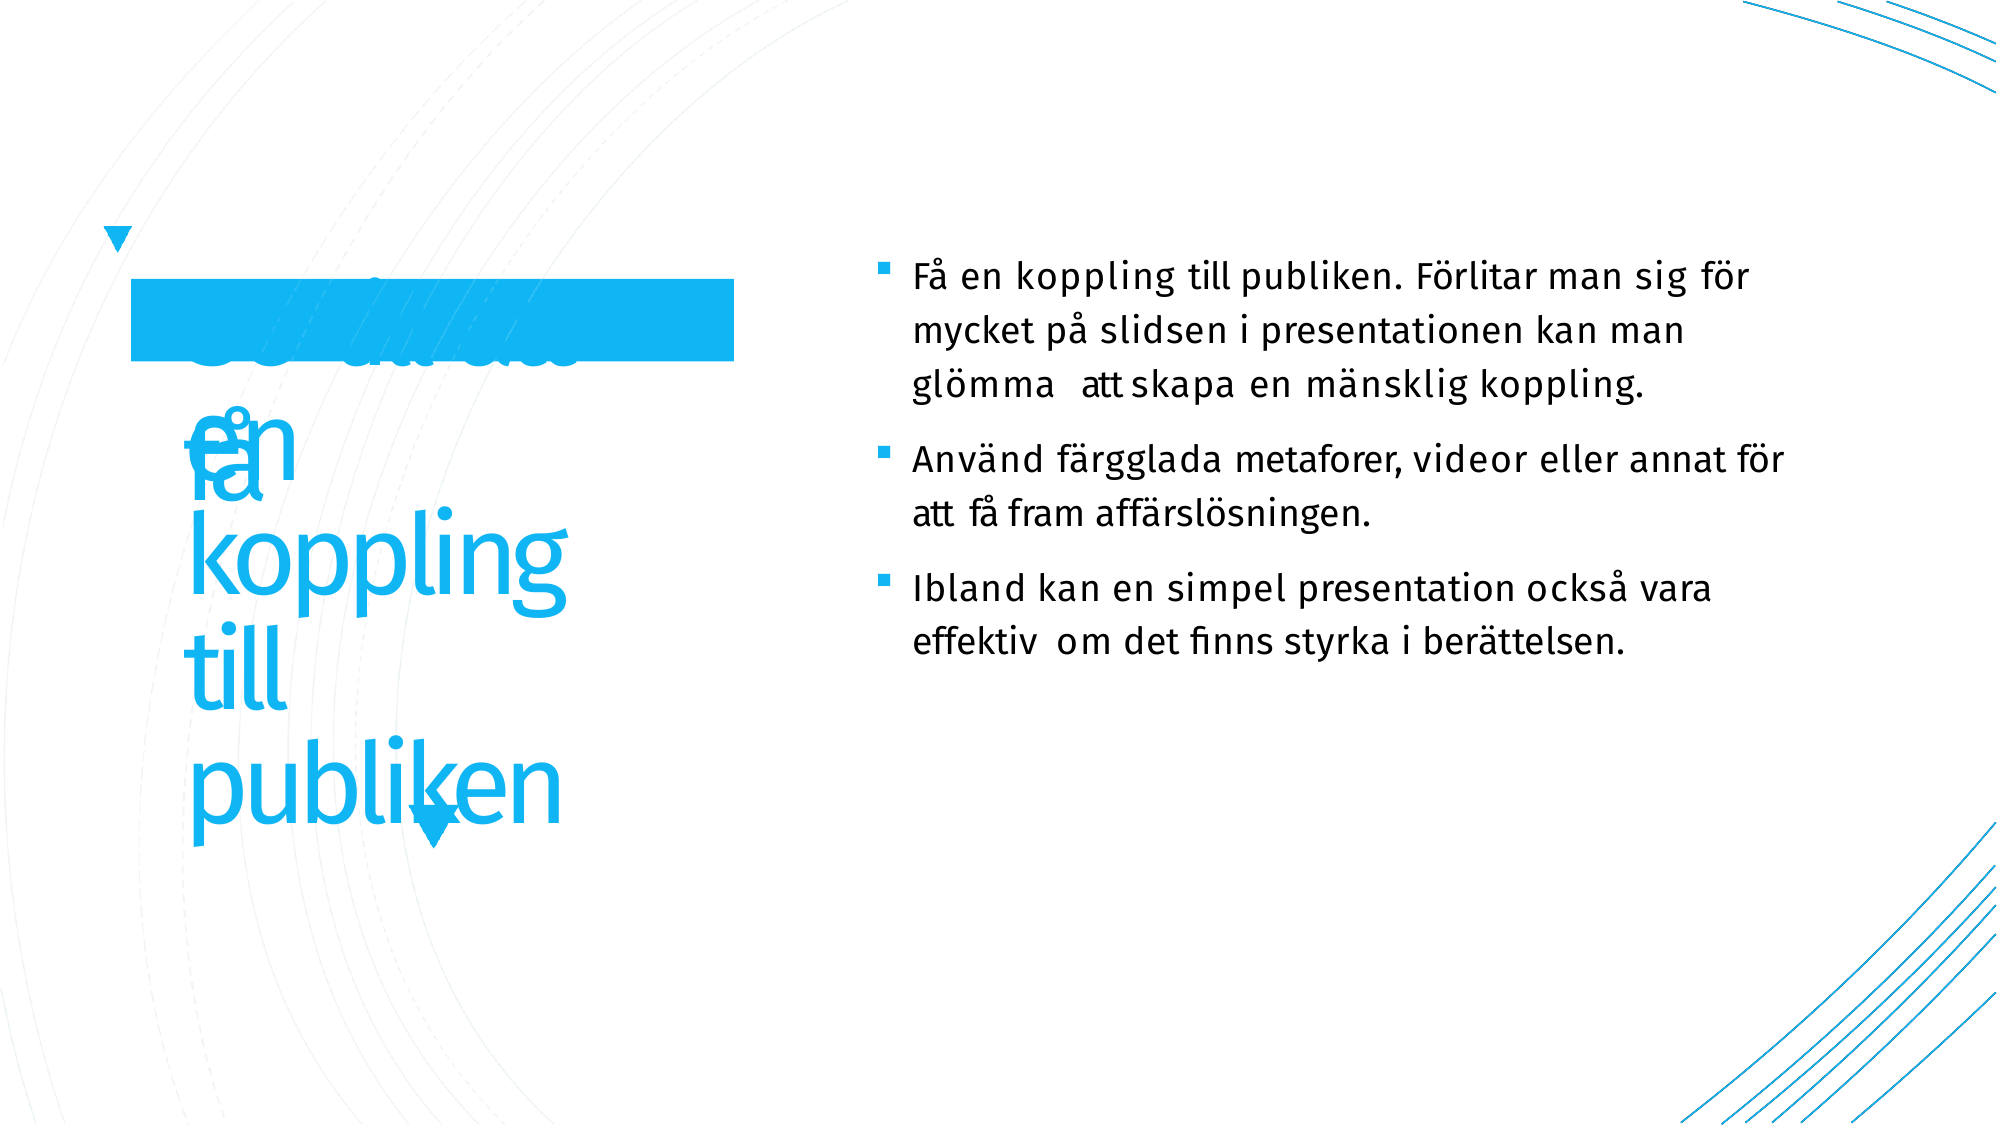

Få en koppling till publiken. Förlitar man sig för  mycket på slidsen i presentationen kan man glömma  att skapa en mänsklig koppling.
Använd färgglada metaforer, videor eller annat för att  få fram affärslösningen.
Ibland kan en simpel presentation också vara effektiv  om det finns styrka i berättelsen.
Se till att få

en koppling  till publiken